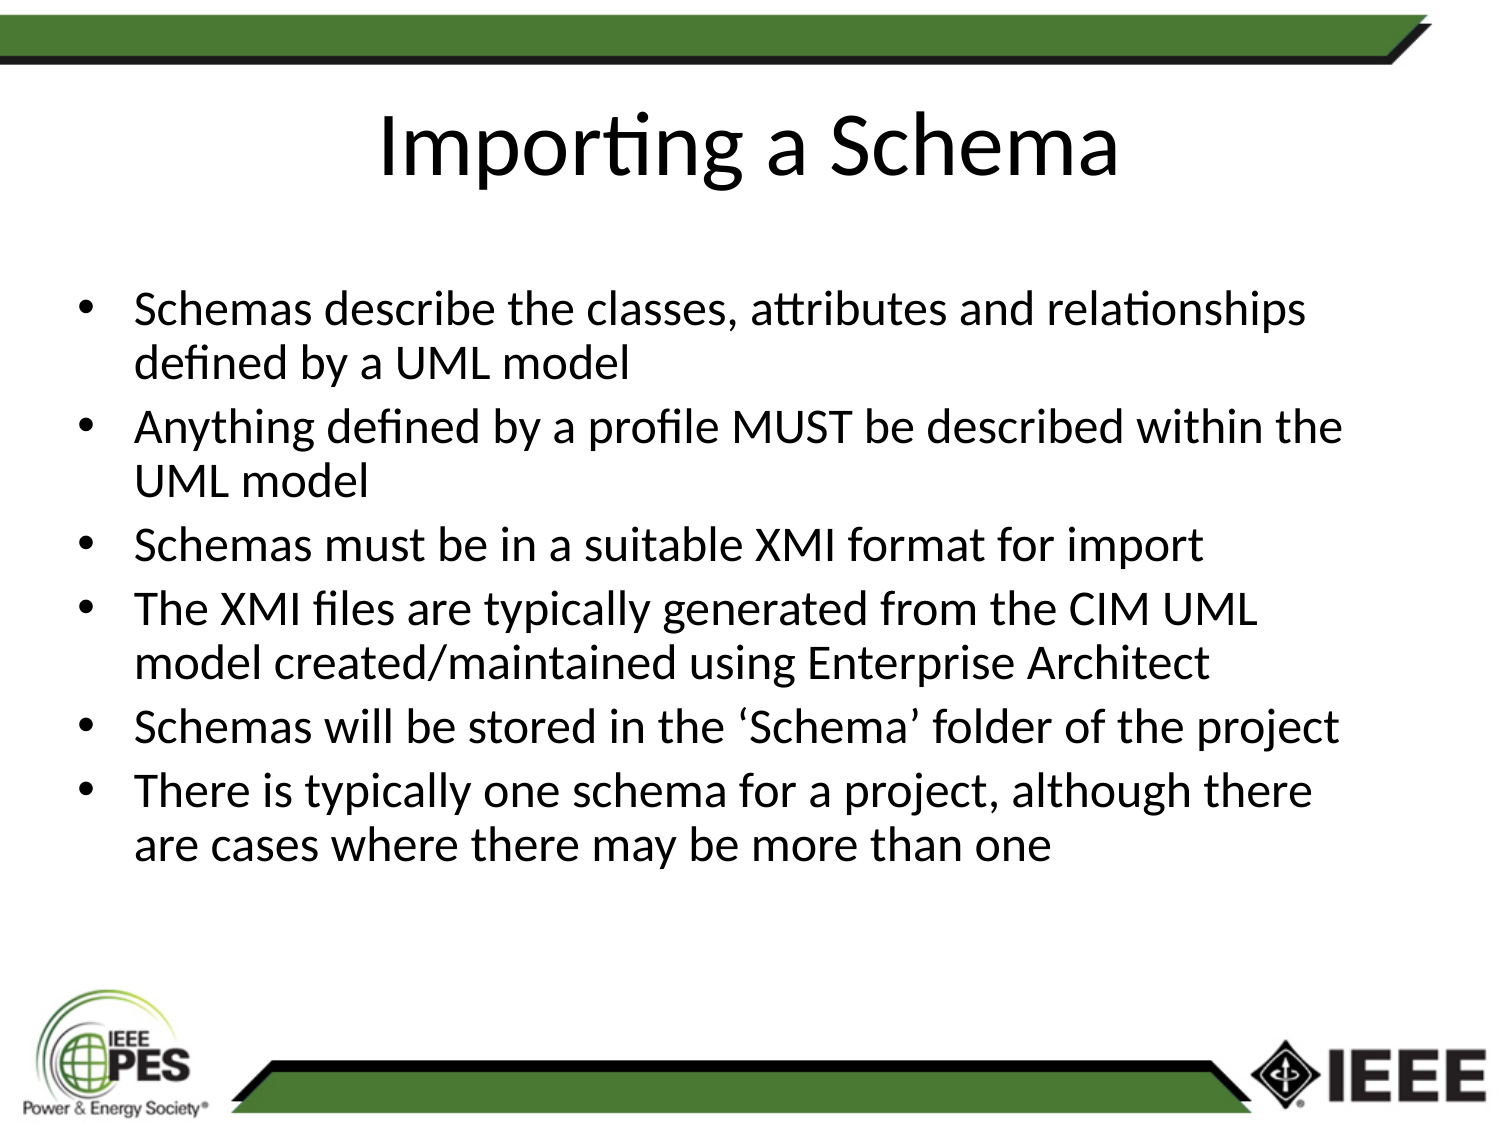

Importing a Schema
Schemas describe the classes, attributes and relationships defined by a UML model
Anything defined by a profile MUST be described within the UML model
Schemas must be in a suitable XMI format for import
The XMI files are typically generated from the CIM UML model created/maintained using Enterprise Architect
Schemas will be stored in the ‘Schema’ folder of the project
There is typically one schema for a project, although there are cases where there may be more than one